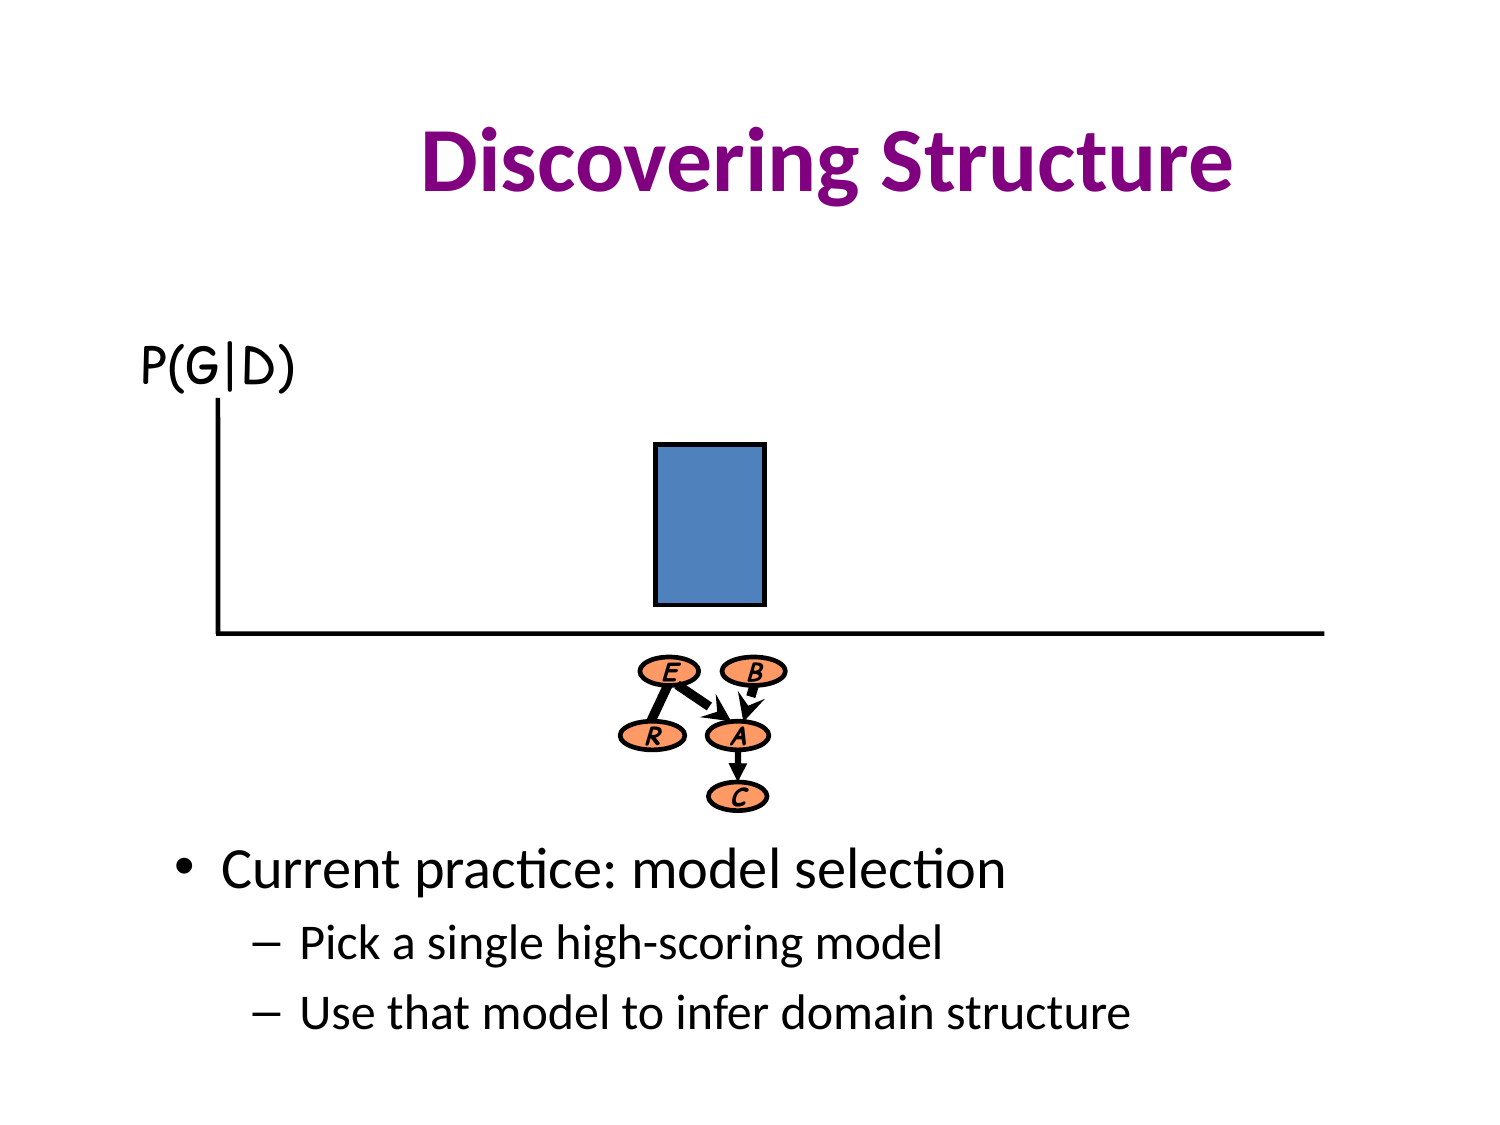

# Discovering Structure
P(G|D)

E
B

R
A
C
Current practice: model selection
Pick a single high-scoring model
Use that model to infer domain structure